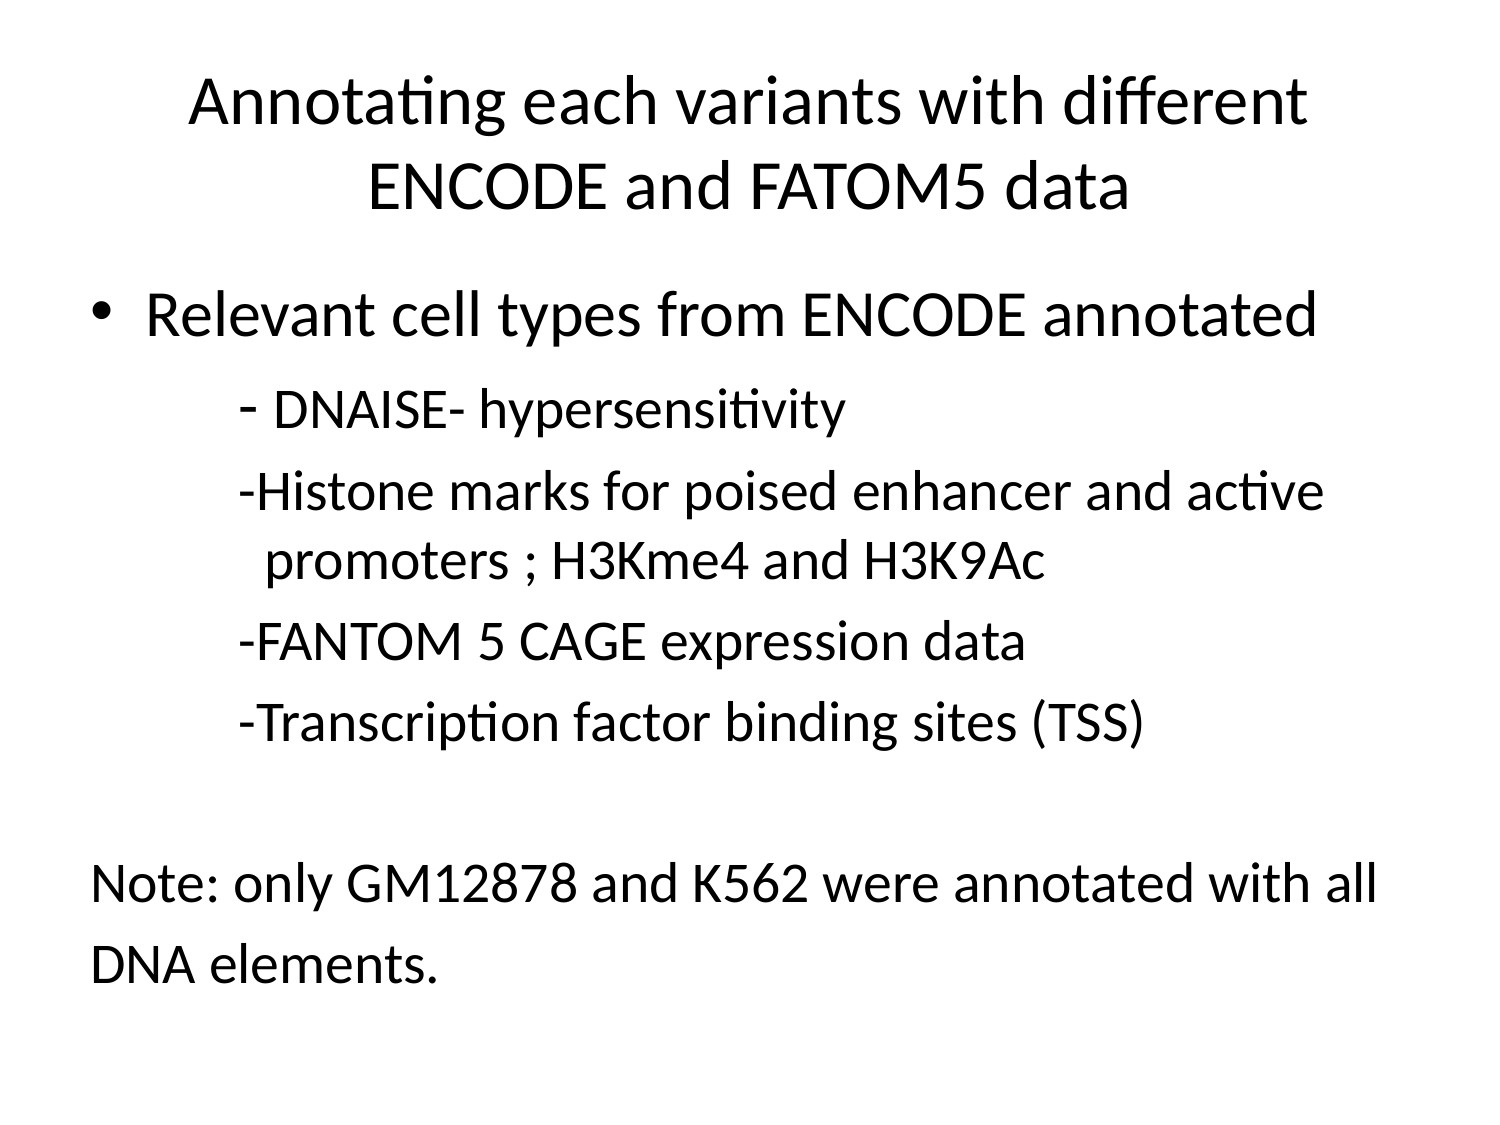

# Annotating each variants with different ENCODE and FATOM5 data
Relevant cell types from ENCODE annotated
	- DNAISE- hypersensitivity
	-Histone marks for poised enhancer and active 			  promoters ; H3Kme4 and H3K9Ac
	-FANTOM 5 CAGE expression data
	-Transcription factor binding sites (TSS)

Note: only GM12878 and K562 were annotated with all
DNA elements.